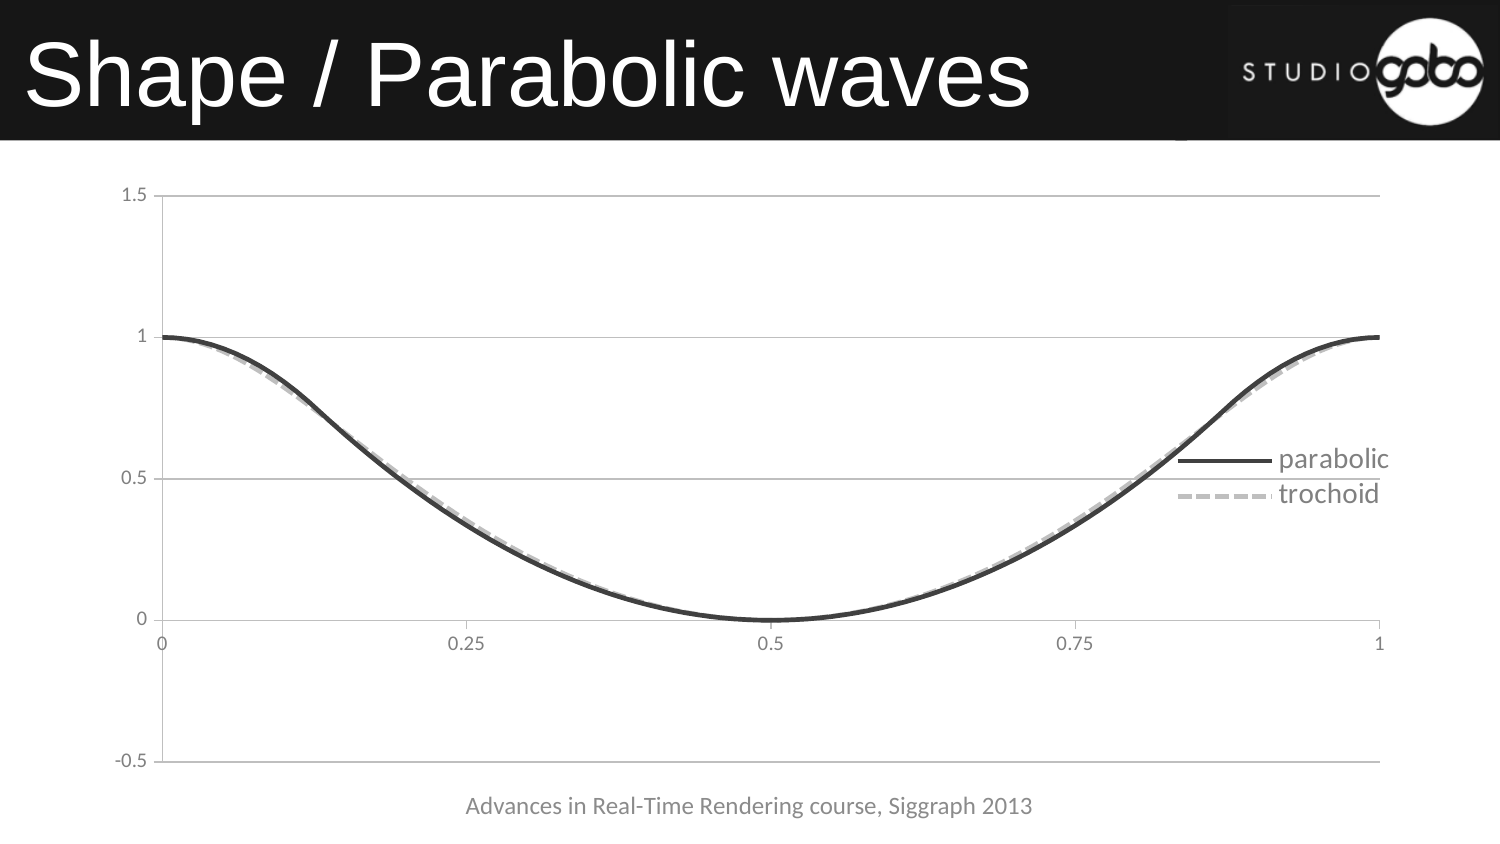

# Shape / Parabolic waves

### Chart

| Category | parabolic |  |
|---|---|---|
Advances in Real-Time Rendering course, Siggraph 2013